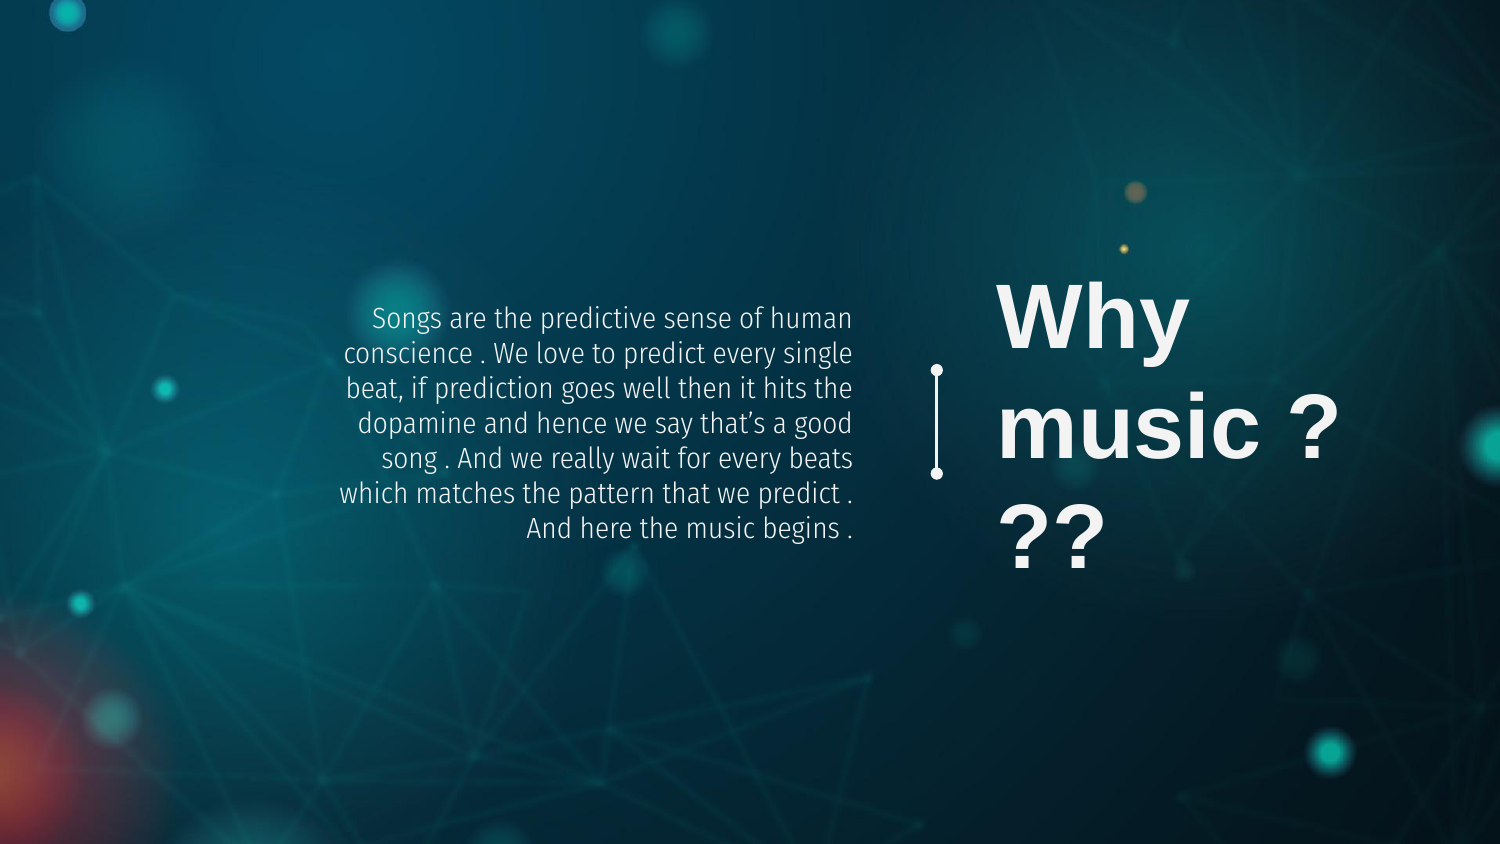

Songs are the predictive sense of human conscience . We love to predict every single beat, if prediction goes well then it hits the dopamine and hence we say that’s a good song . And we really wait for every beats which matches the pattern that we predict . And here the music begins .
# Why music ???